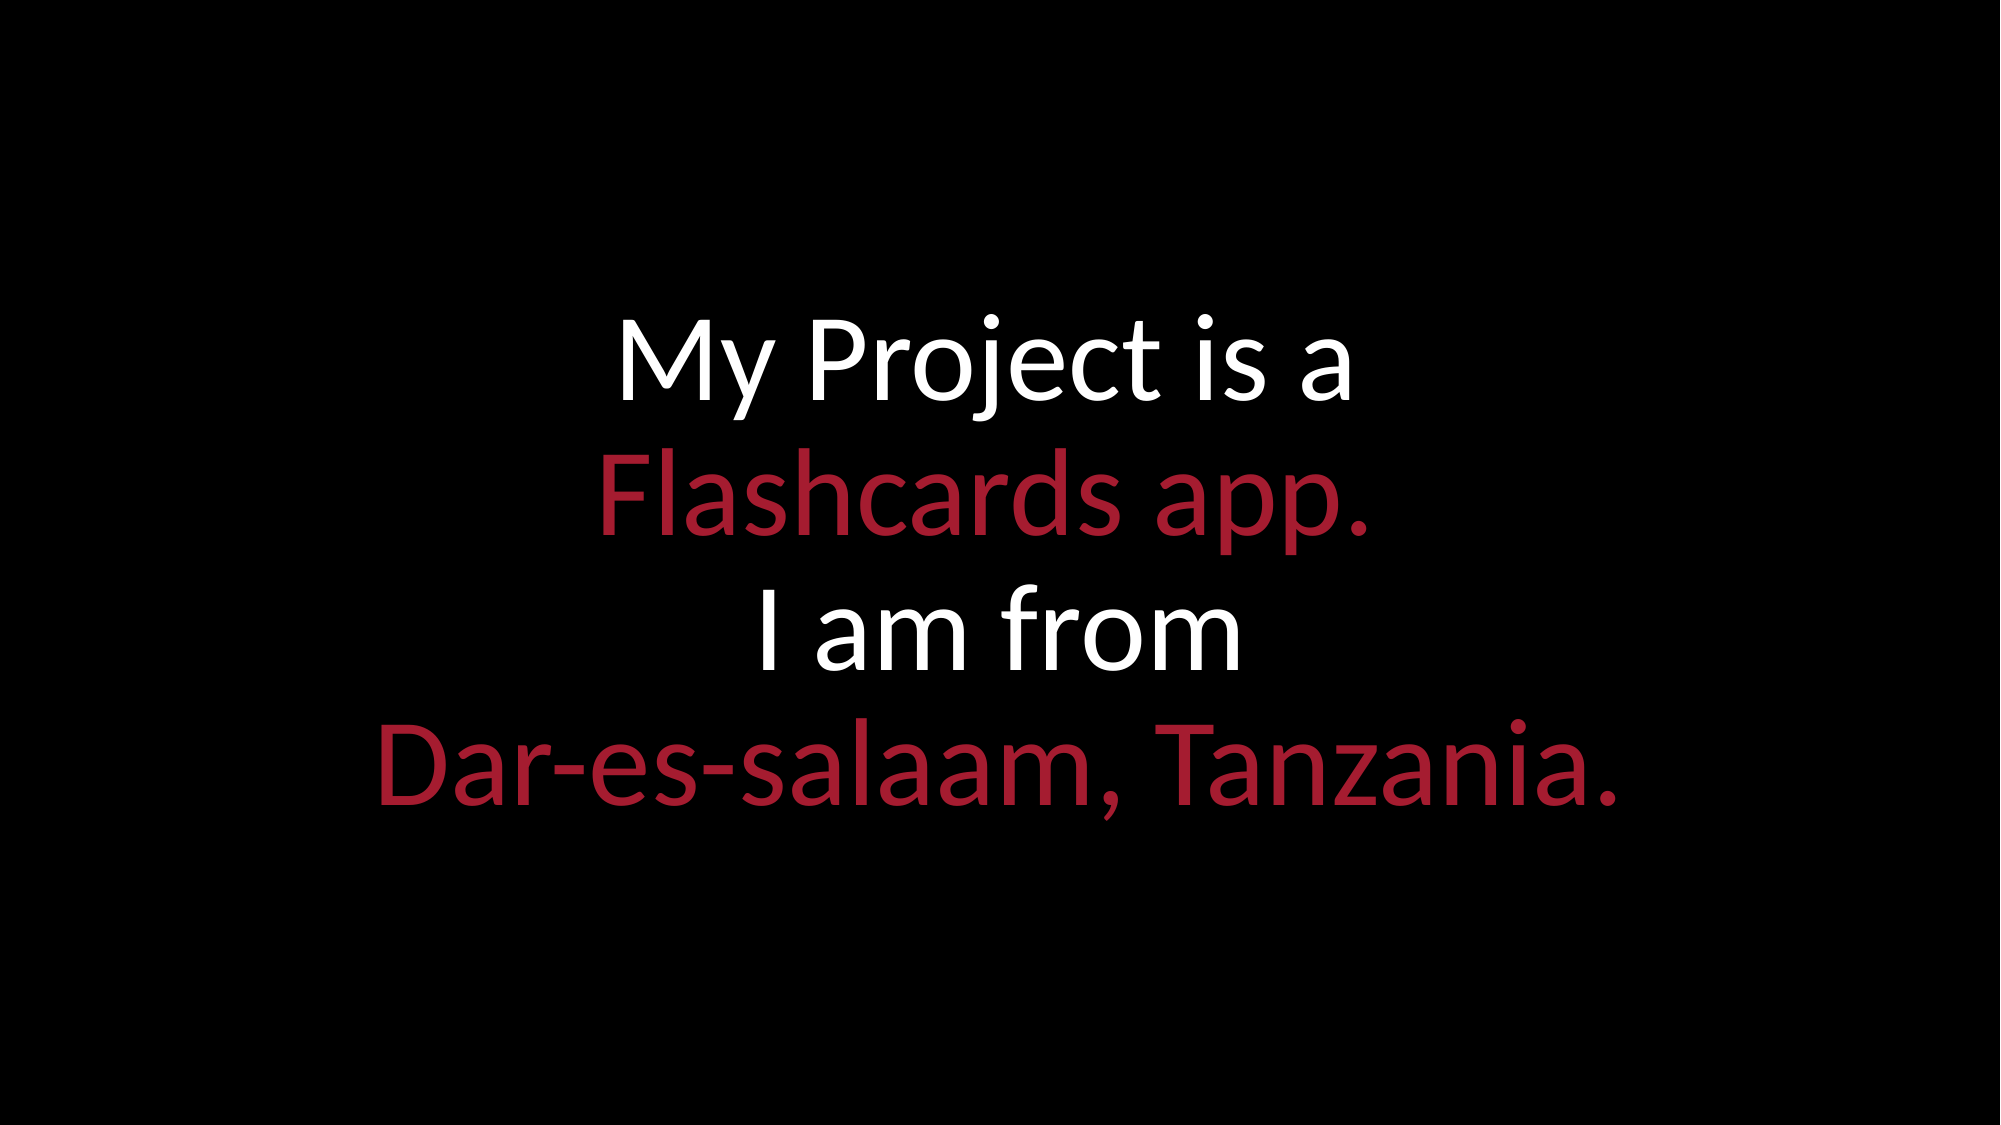

# My Project is a Flashcards app. I am from Dar-es-salaam, Tanzania.